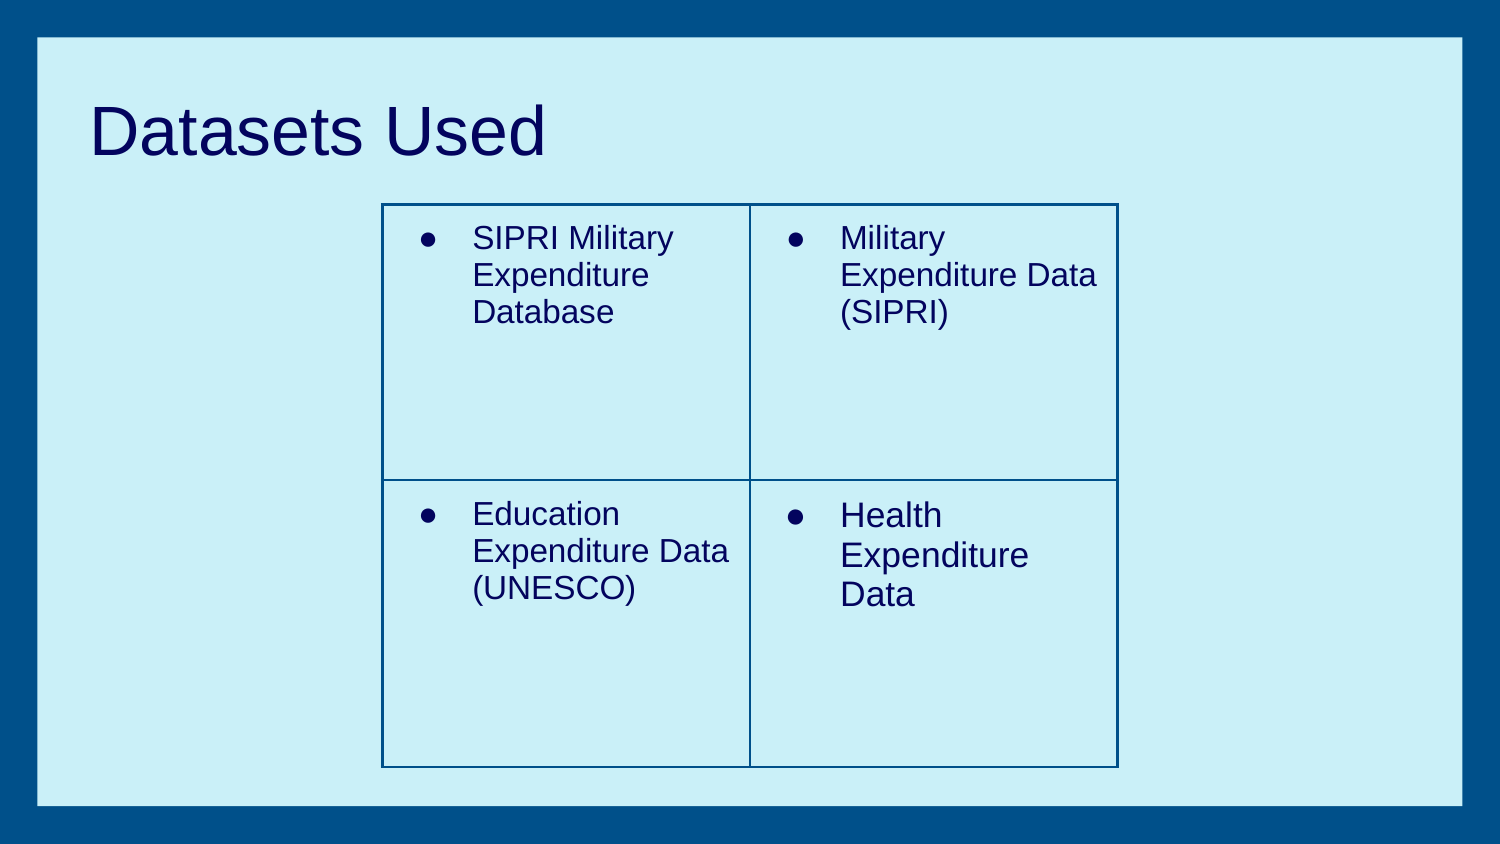

Datasets Used
| SIPRI Military Expenditure Database | Military Expenditure Data (SIPRI) |
| --- | --- |
| Education Expenditure Data (UNESCO) | Health Expenditure Data |